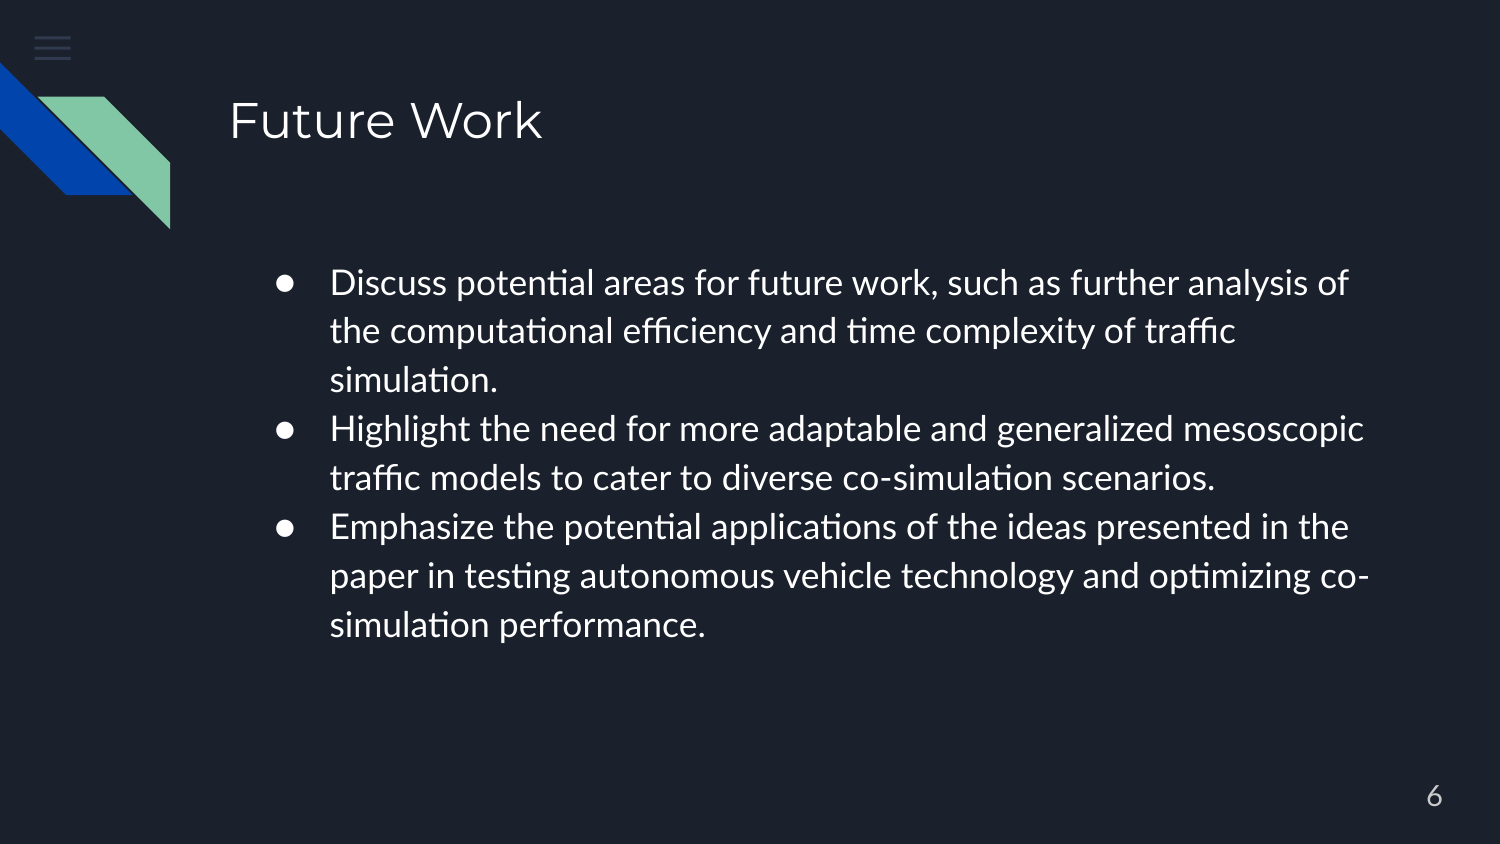

# Future Work

Discuss potential areas for future work, such as further analysis of the computational efficiency and time complexity of traffic simulation.
Highlight the need for more adaptable and generalized mesoscopic traffic models to cater to diverse co-simulation scenarios.
Emphasize the potential applications of the ideas presented in the paper in testing autonomous vehicle technology and optimizing co-simulation performance.
6